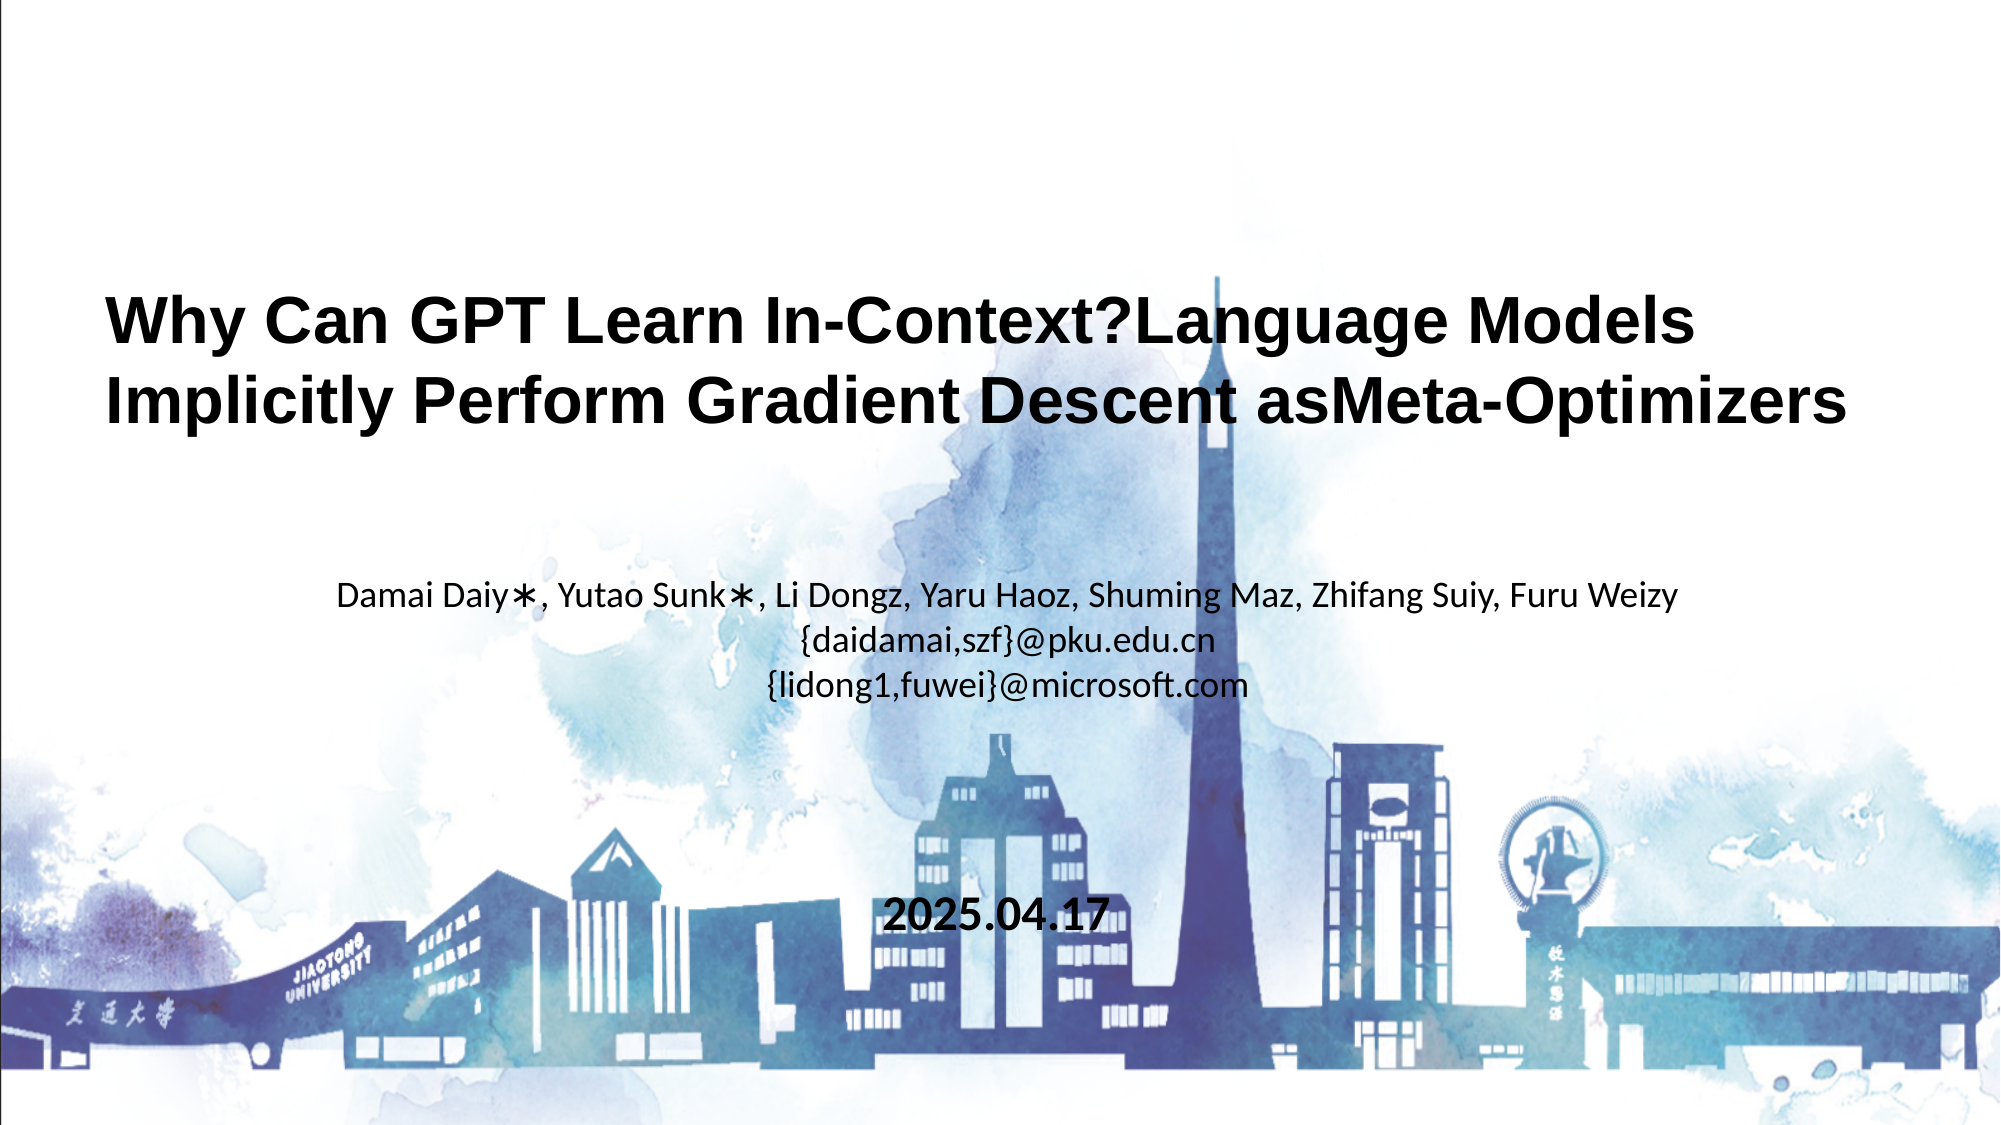

Why Can GPT Learn In-Context?Language Models Implicitly Perform Gradient Descent asMeta-Optimizers
Damai Daiy∗, Yutao Sunk∗, Li Dongz, Yaru Haoz, Shuming Maz, Zhifang Suiy, Furu Weizy {daidamai,szf}@pku.edu.cn
{lidong1,fuwei}@microsoft.com

2025.04.17